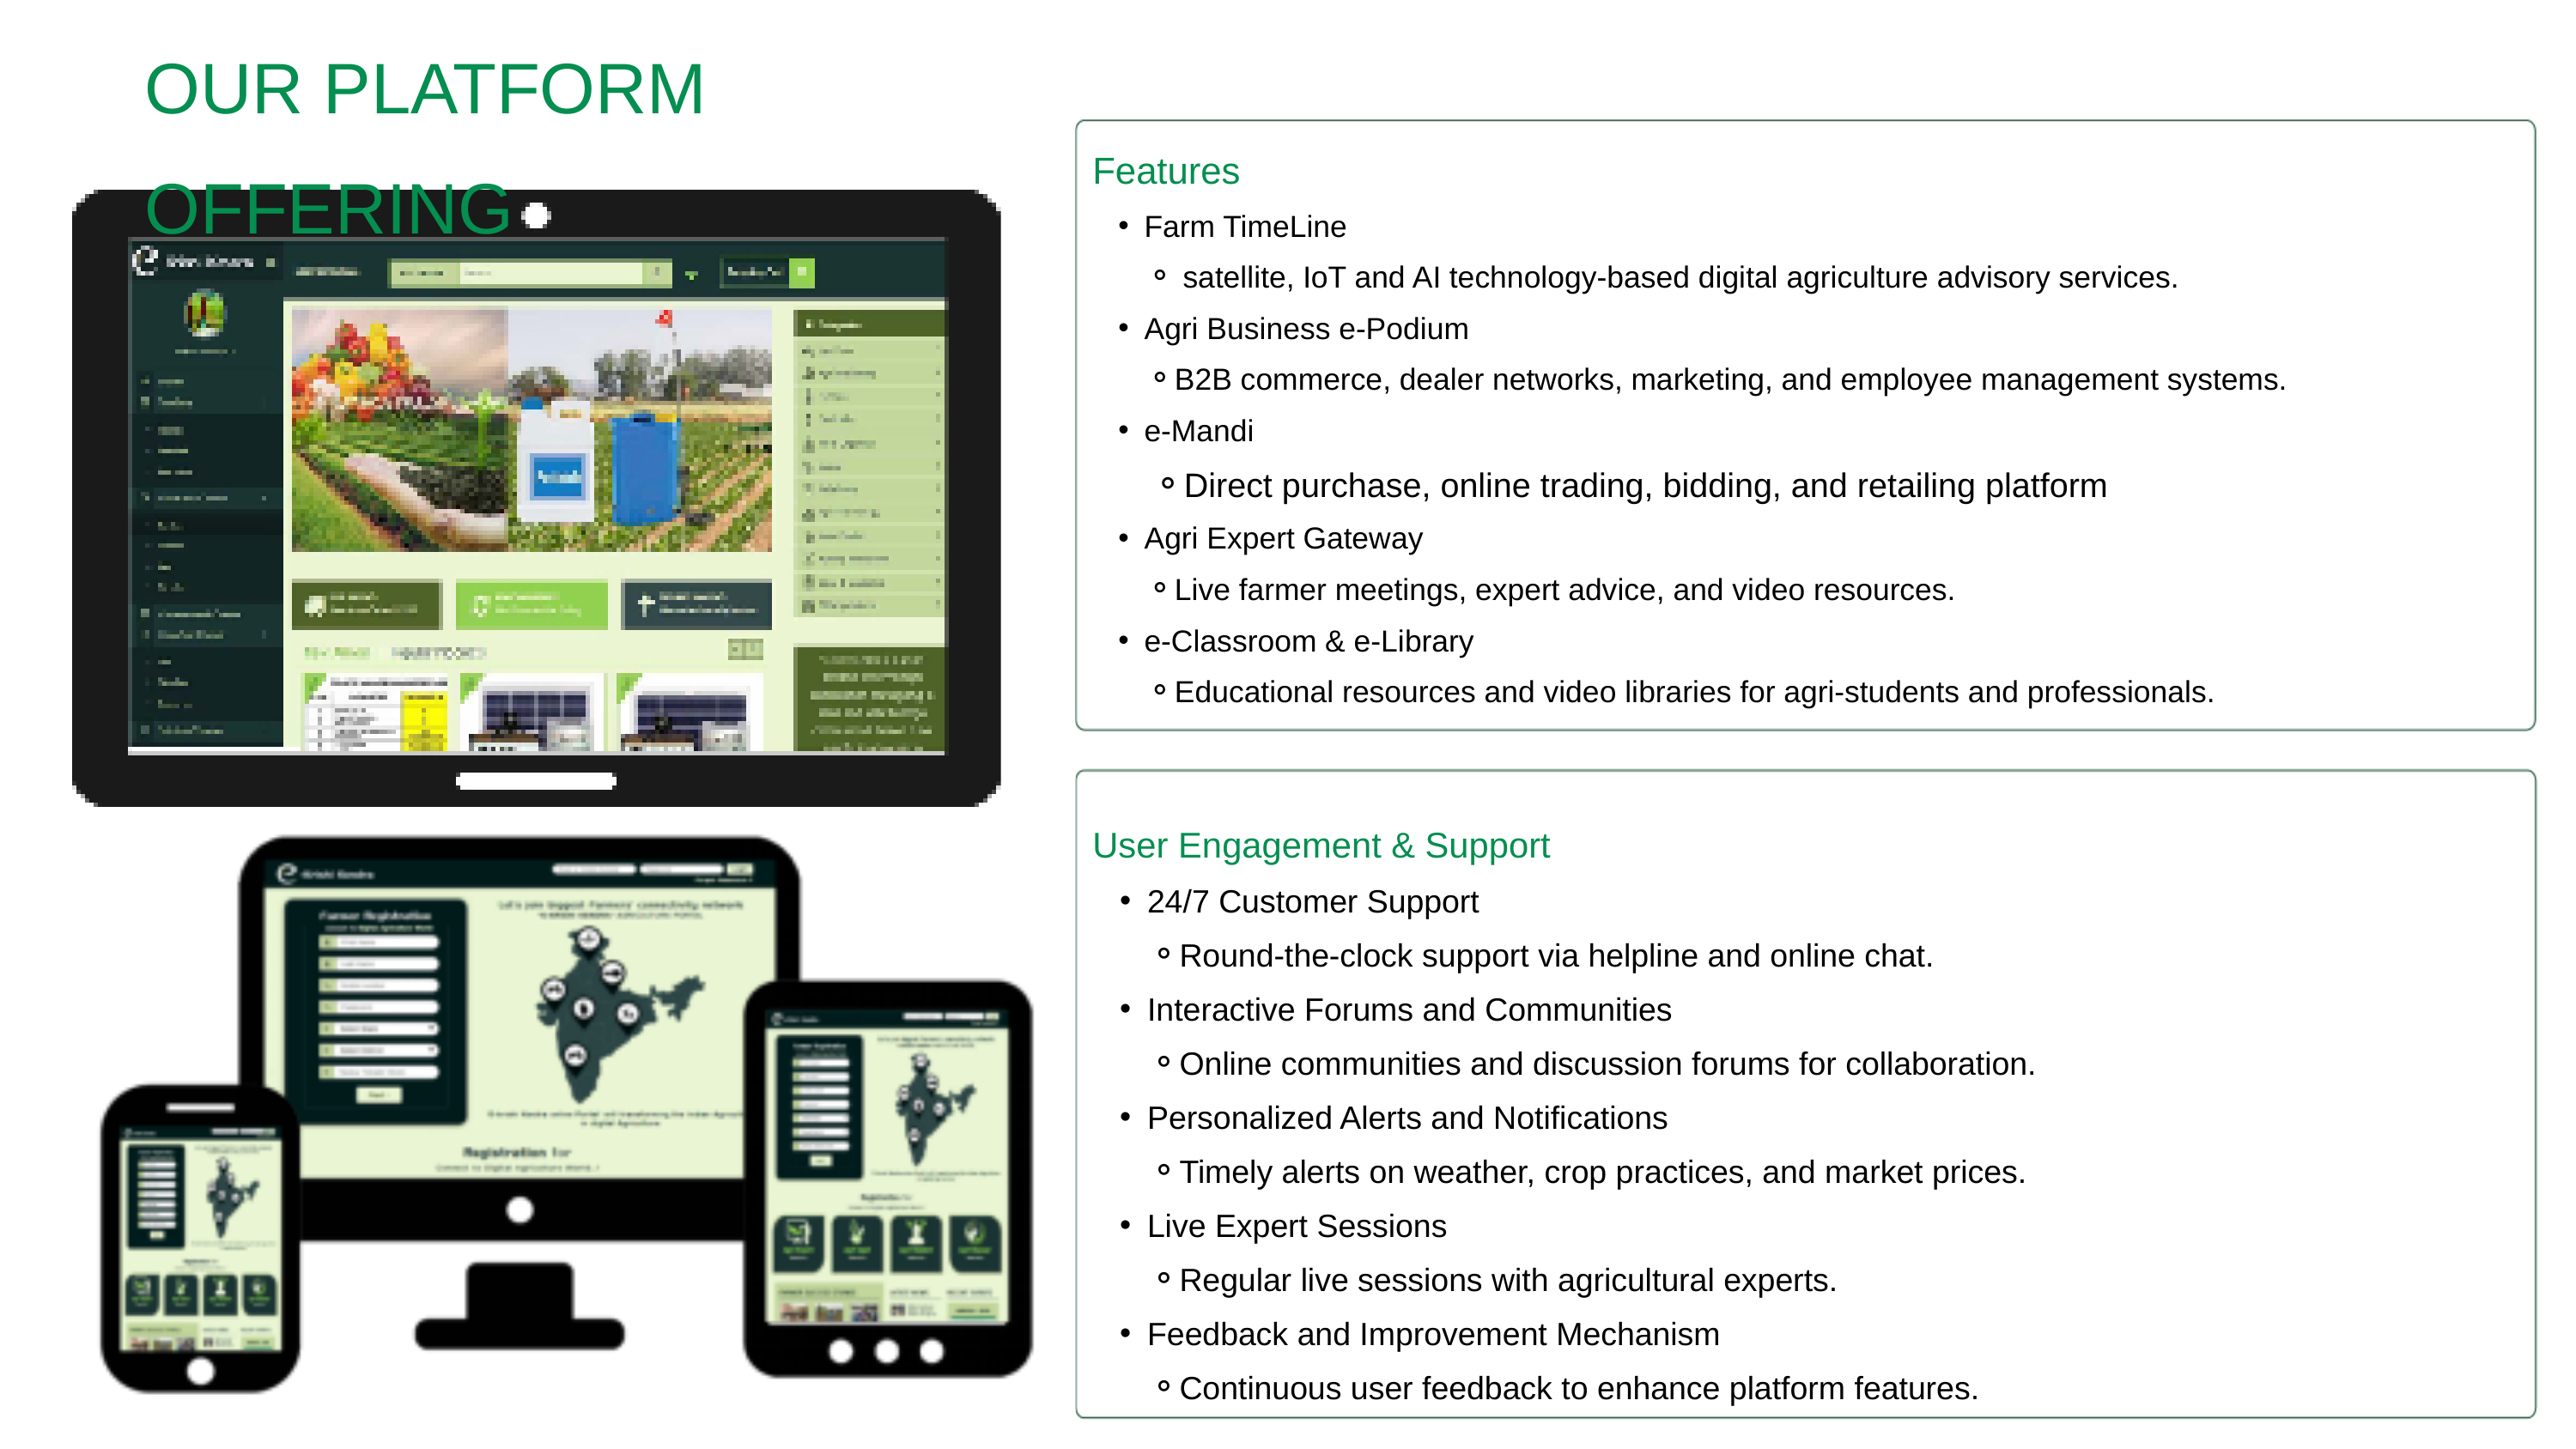

OUR PLATFORM OFFERING

Features
Farm TimeLine
 satellite, IoT and AI technology-based digital agriculture advisory services.
Agri Business e-Podium
B2B commerce, dealer networks, marketing, and employee management systems.
e-Mandi
Direct purchase, online trading, bidding, and retailing platform
Agri Expert Gateway
Live farmer meetings, expert advice, and video resources.
e-Classroom & e-Library
Educational resources and video libraries for agri-students and professionals.

User Engagement & Support
24/7 Customer Support
Round-the-clock support via helpline and online chat.
Interactive Forums and Communities
Online communities and discussion forums for collaboration.
Personalized Alerts and Notifications
Timely alerts on weather, crop practices, and market prices.
Live Expert Sessions
Regular live sessions with agricultural experts.
Feedback and Improvement Mechanism
Continuous user feedback to enhance platform features.